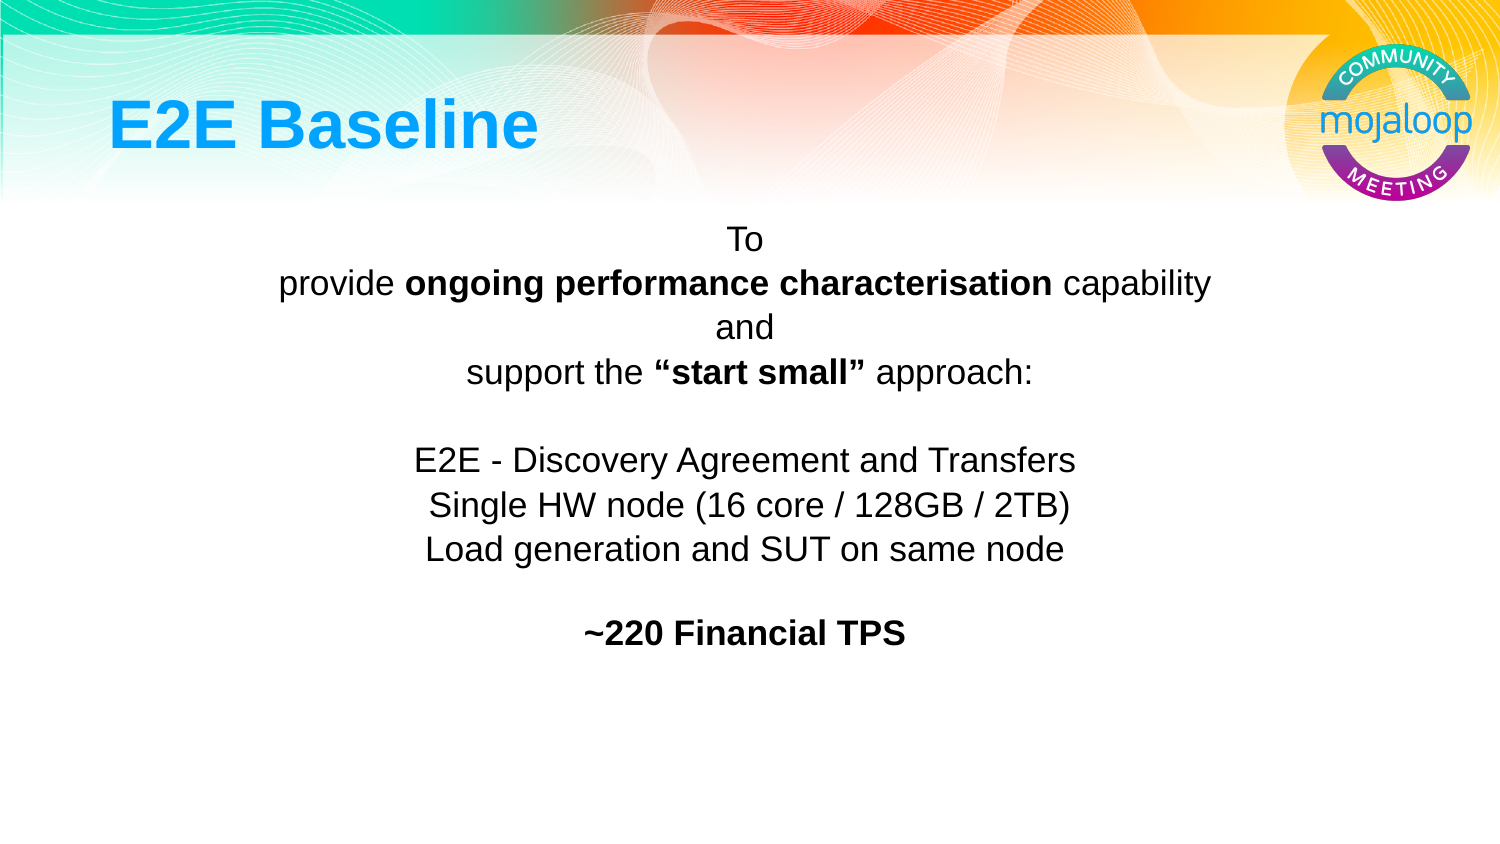

# E2E Baseline
To
provide ongoing performance characterisation capability
and
support the “start small” approach:

E2E - Discovery Agreement and Transfers
Single HW node (16 core / 128GB / 2TB)
Load generation and SUT on same node

~220 Financial TPS